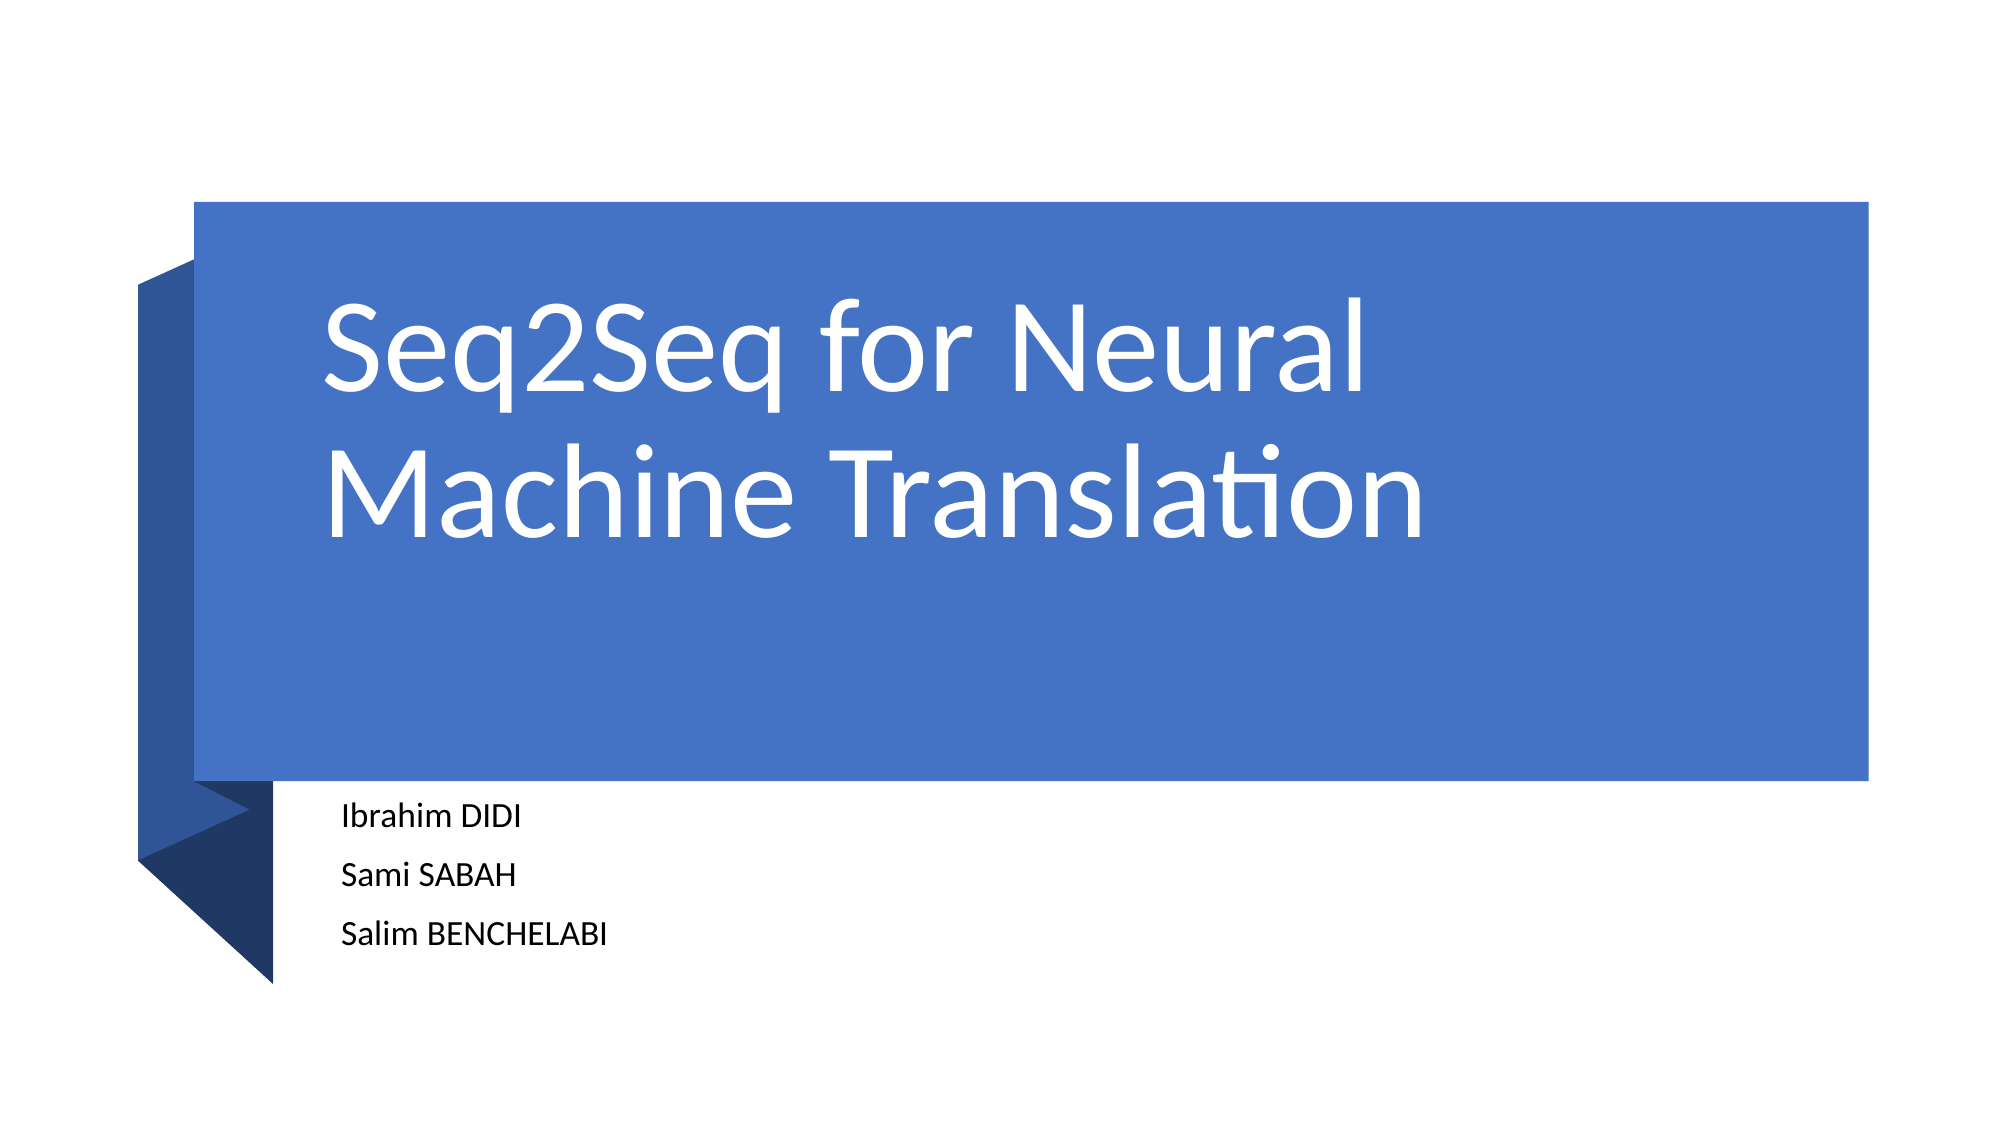

# Seq2Seq for Neural Machine Translation

Ibrahim DIDI
Sami SABAH
Salim BENCHELABI